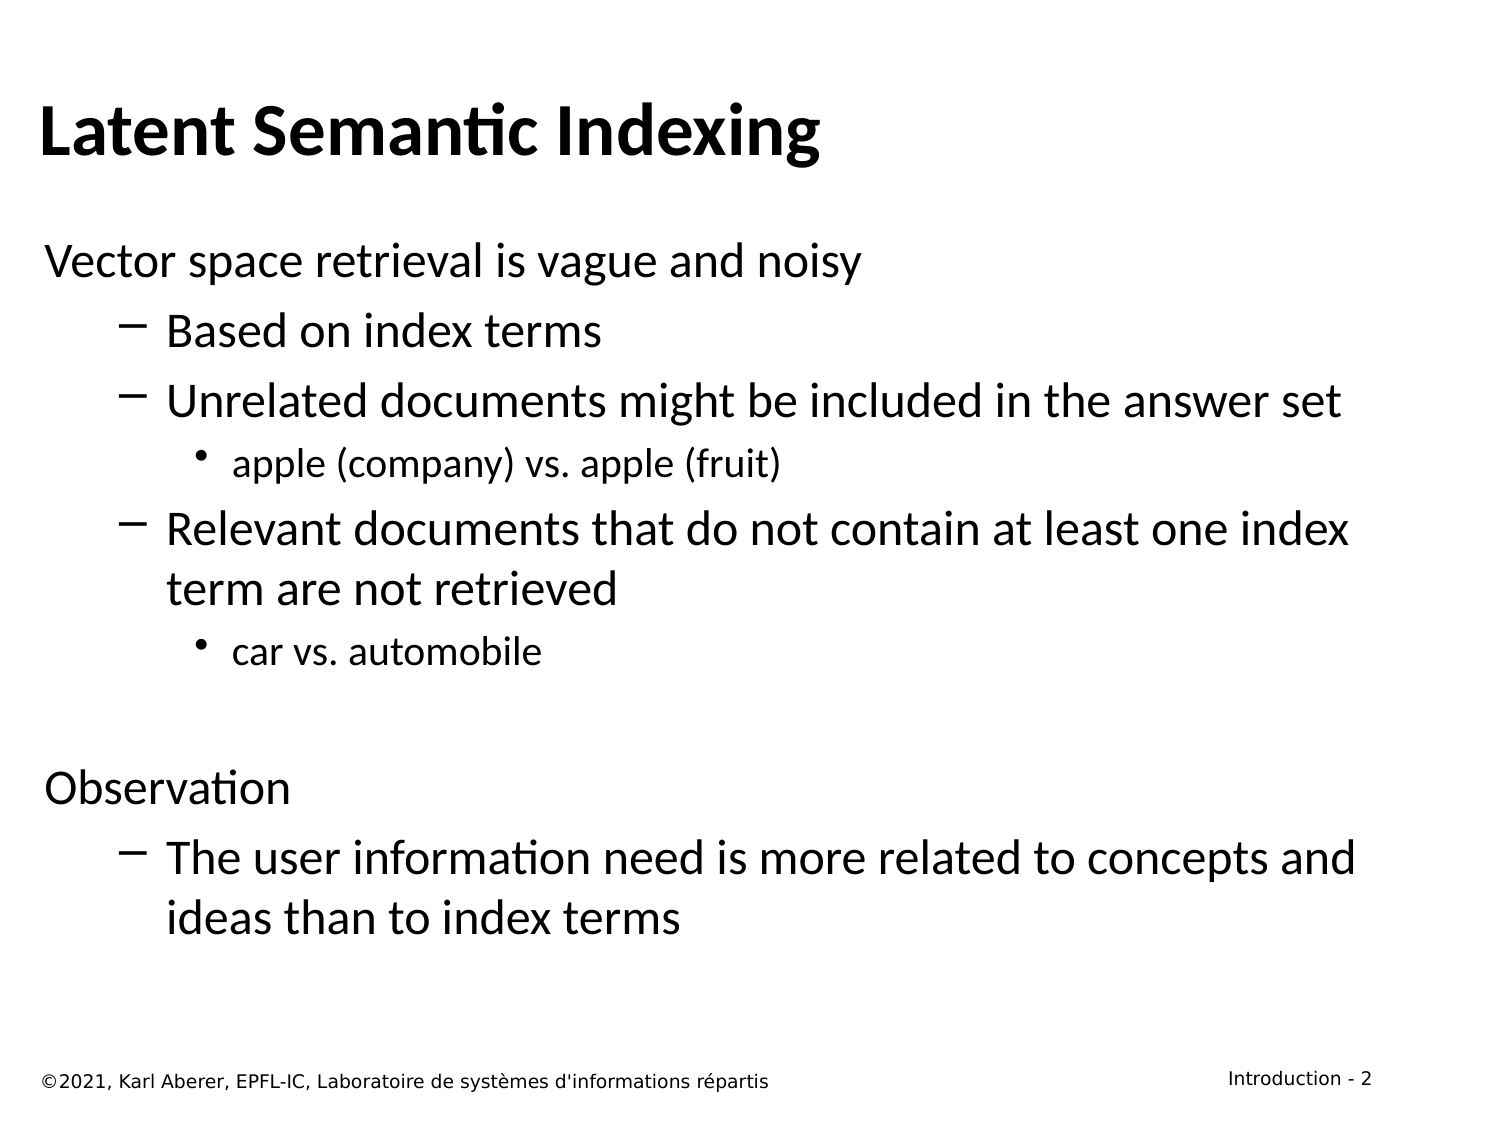

# Latent Semantic Indexing
Vector space retrieval is vague and noisy
Based on index terms
Unrelated documents might be included in the answer set
apple (company) vs. apple (fruit)
Relevant documents that do not contain at least one index term are not retrieved
car vs. automobile

Observation
The user information need is more related to concepts and ideas than to index terms
©2021, Karl Aberer, EPFL-IC, Laboratoire de systèmes d'informations répartis